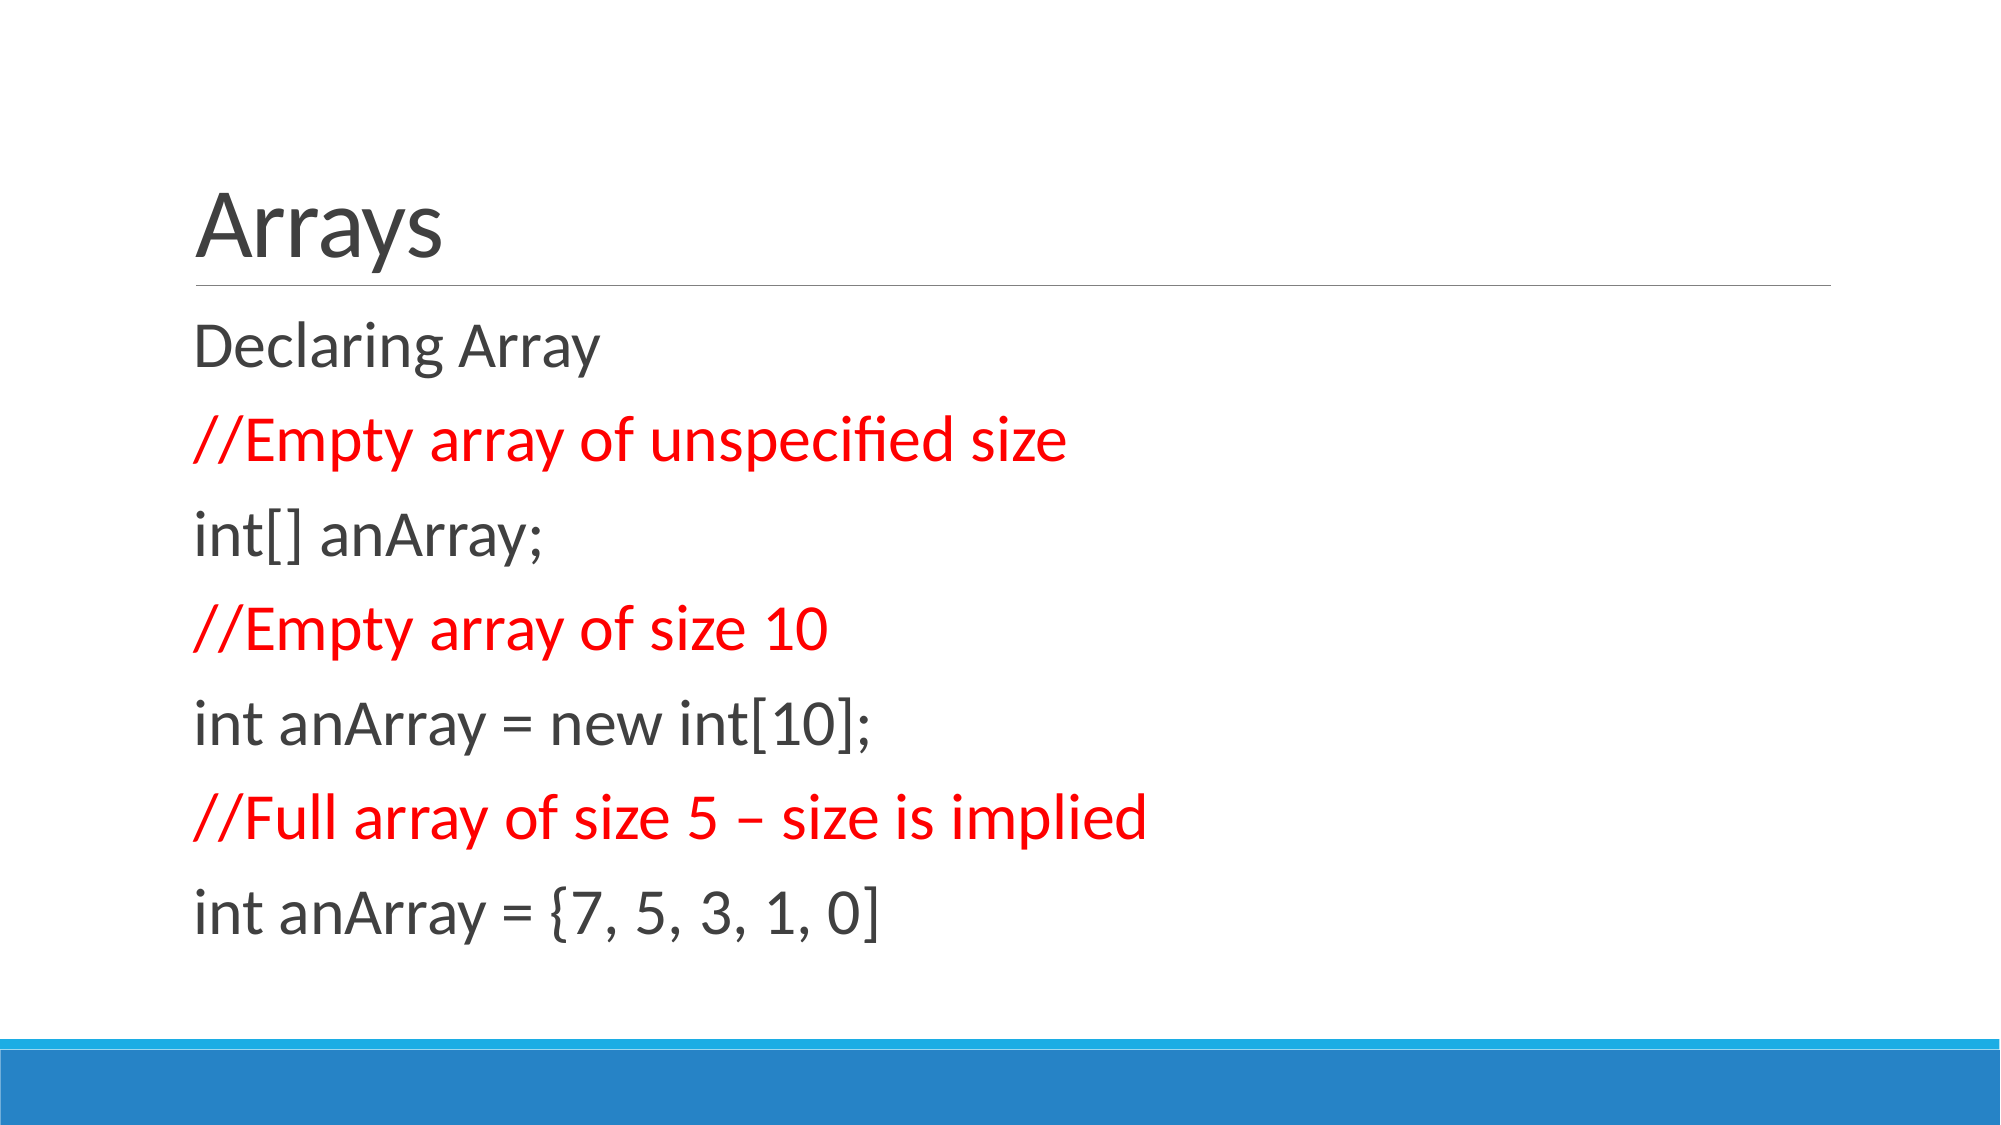

# Arrays
Declaring Array
//Empty array of unspecified size
int[] anArray;
//Empty array of size 10
int anArray = new int[10];
//Full array of size 5 – size is implied
int anArray = {7, 5, 3, 1, 0]